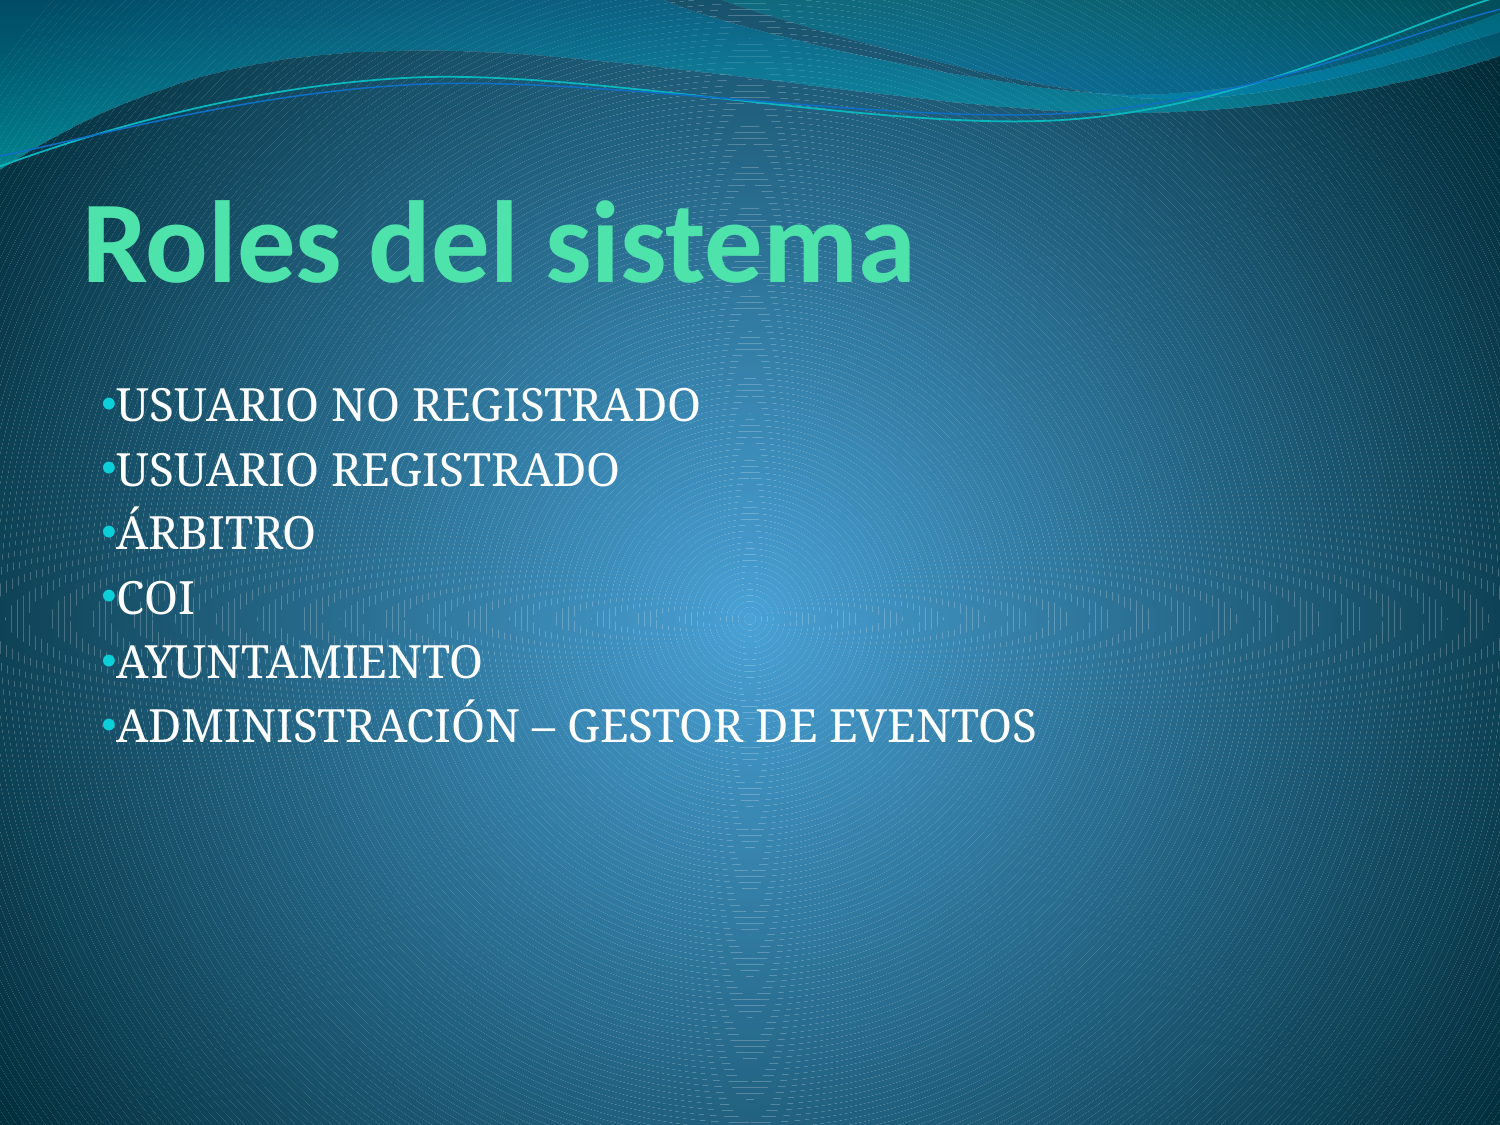

# Roles del sistema

USUARIO NO REGISTRADO
USUARIO REGISTRADO
ÁRBITRO
COI
AYUNTAMIENTO
ADMINISTRACIÓN – GESTOR DE EVENTOS